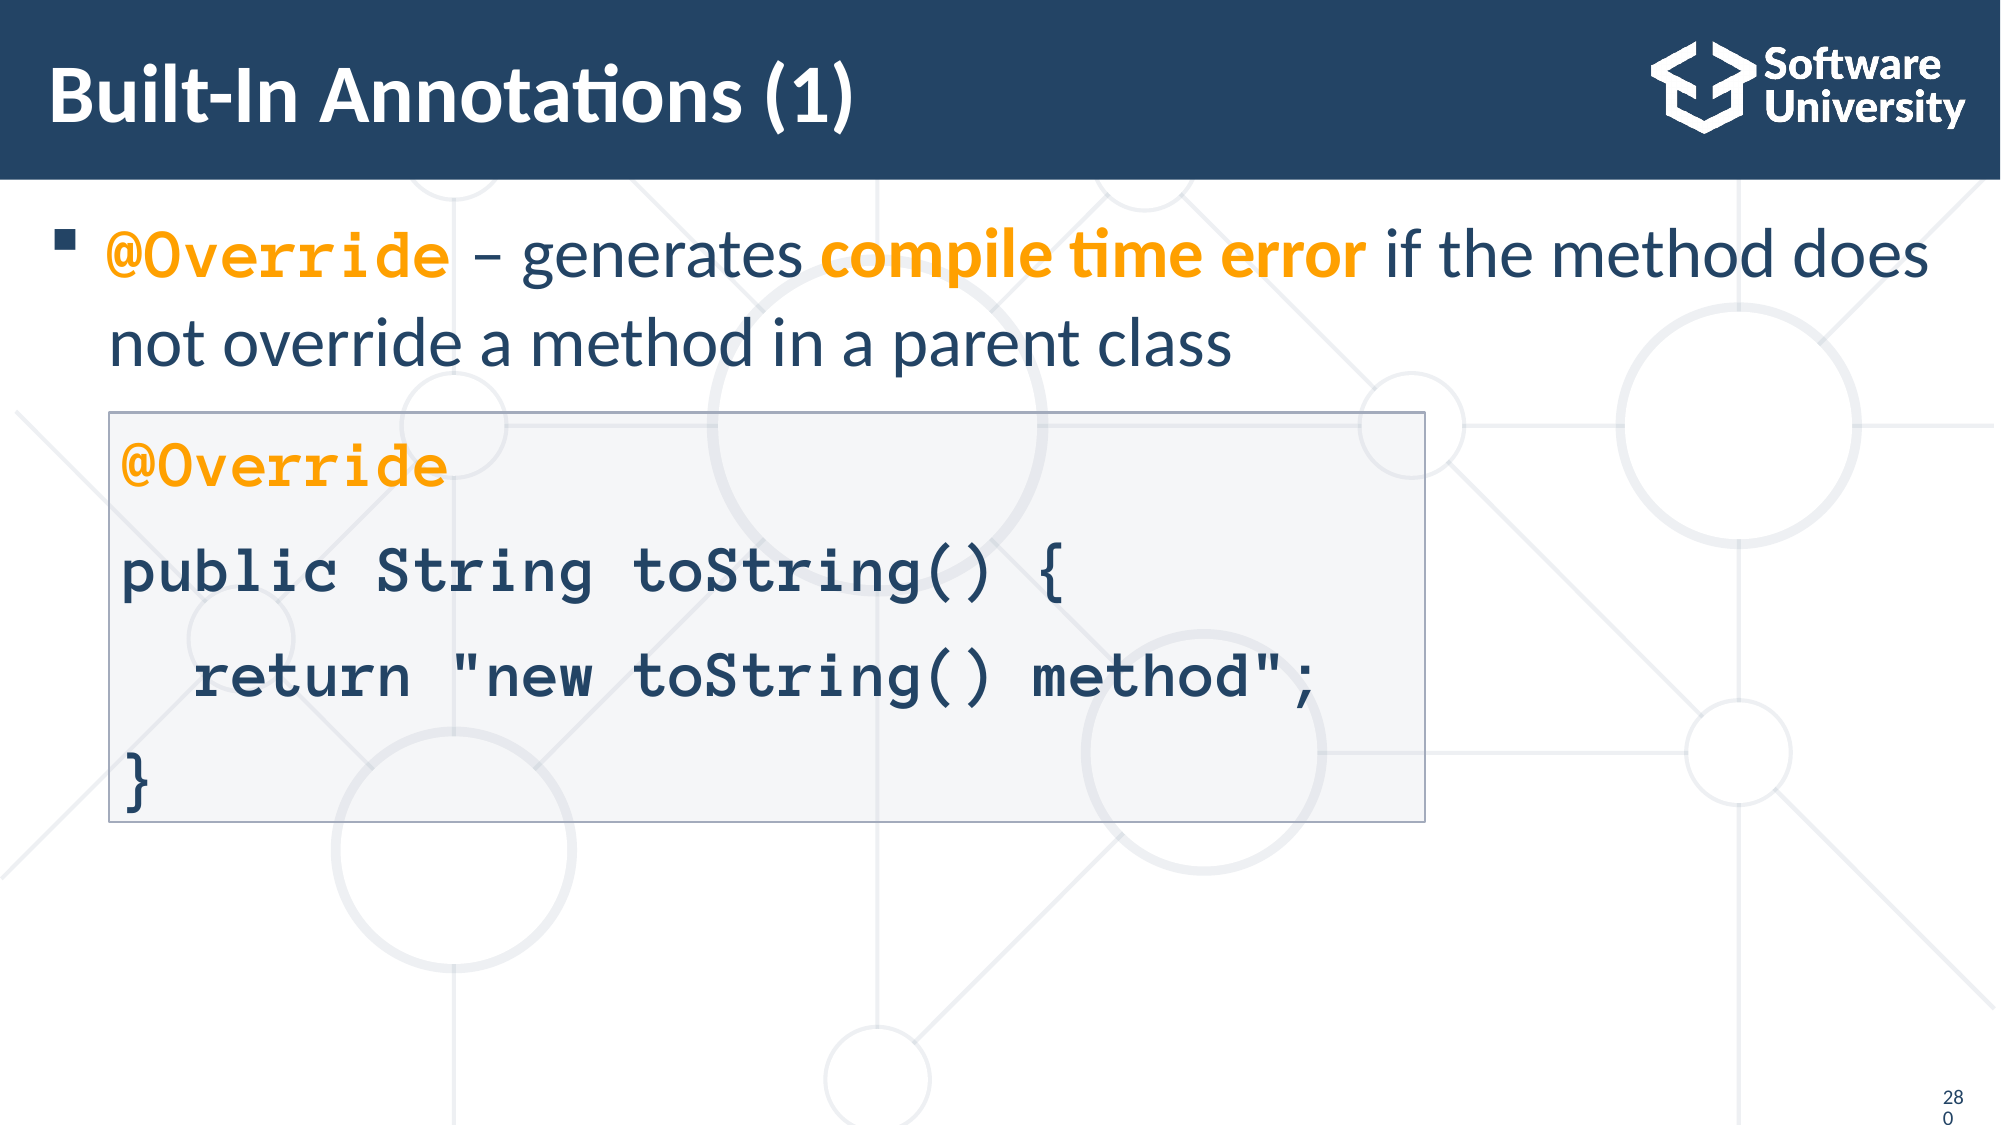

# Built-In Annotations (1)
@Override – generates compile time error if the method does not override a method in a parent class
@Override
public String toString() {
  return "new toString() method";
}
280